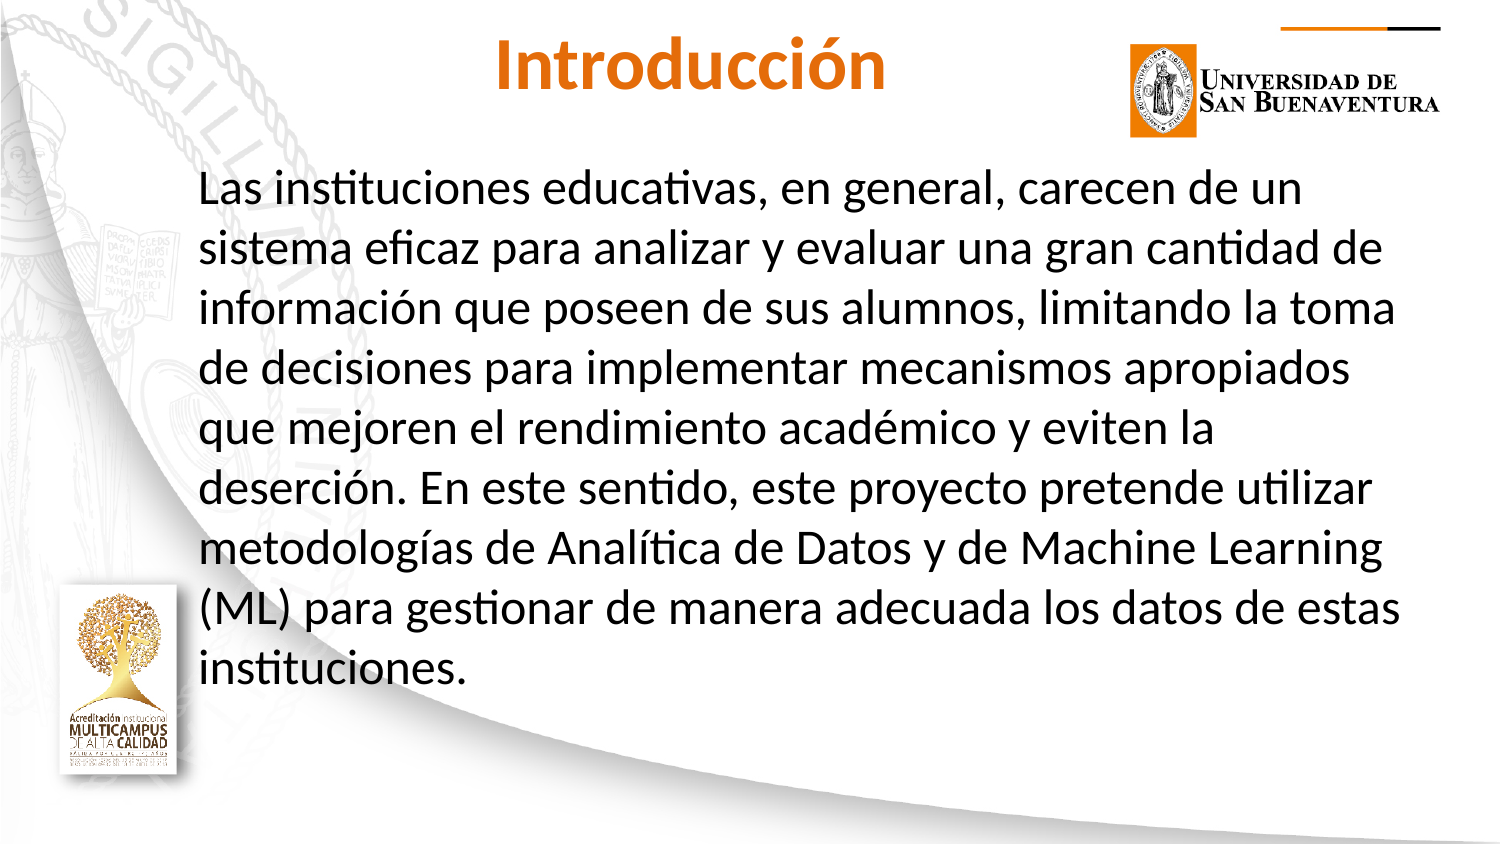

Introducción

Las instituciones educativas, en general, carecen de un sistema eficaz para analizar y evaluar una gran cantidad de información que poseen de sus alumnos, limitando la toma de decisiones para implementar mecanismos apropiados que mejoren el rendimiento académico y eviten la deserción. En este sentido, este proyecto pretende utilizar metodologías de Analítica de Datos y de Machine Learning (ML) para gestionar de manera adecuada los datos de estas instituciones.